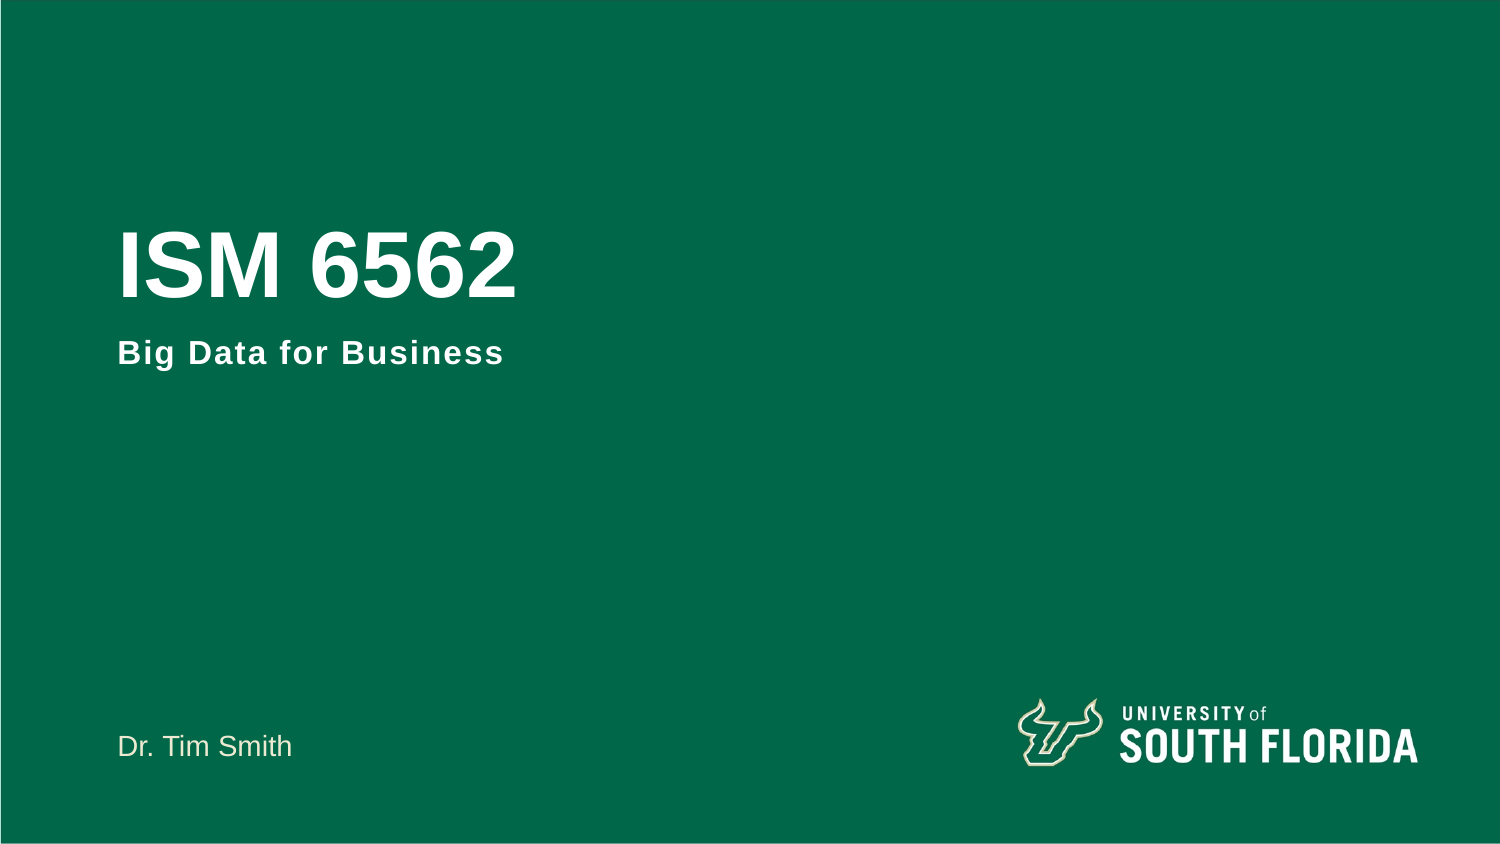

# ISM 6562
Big Data for Business
Dr. Tim Smith